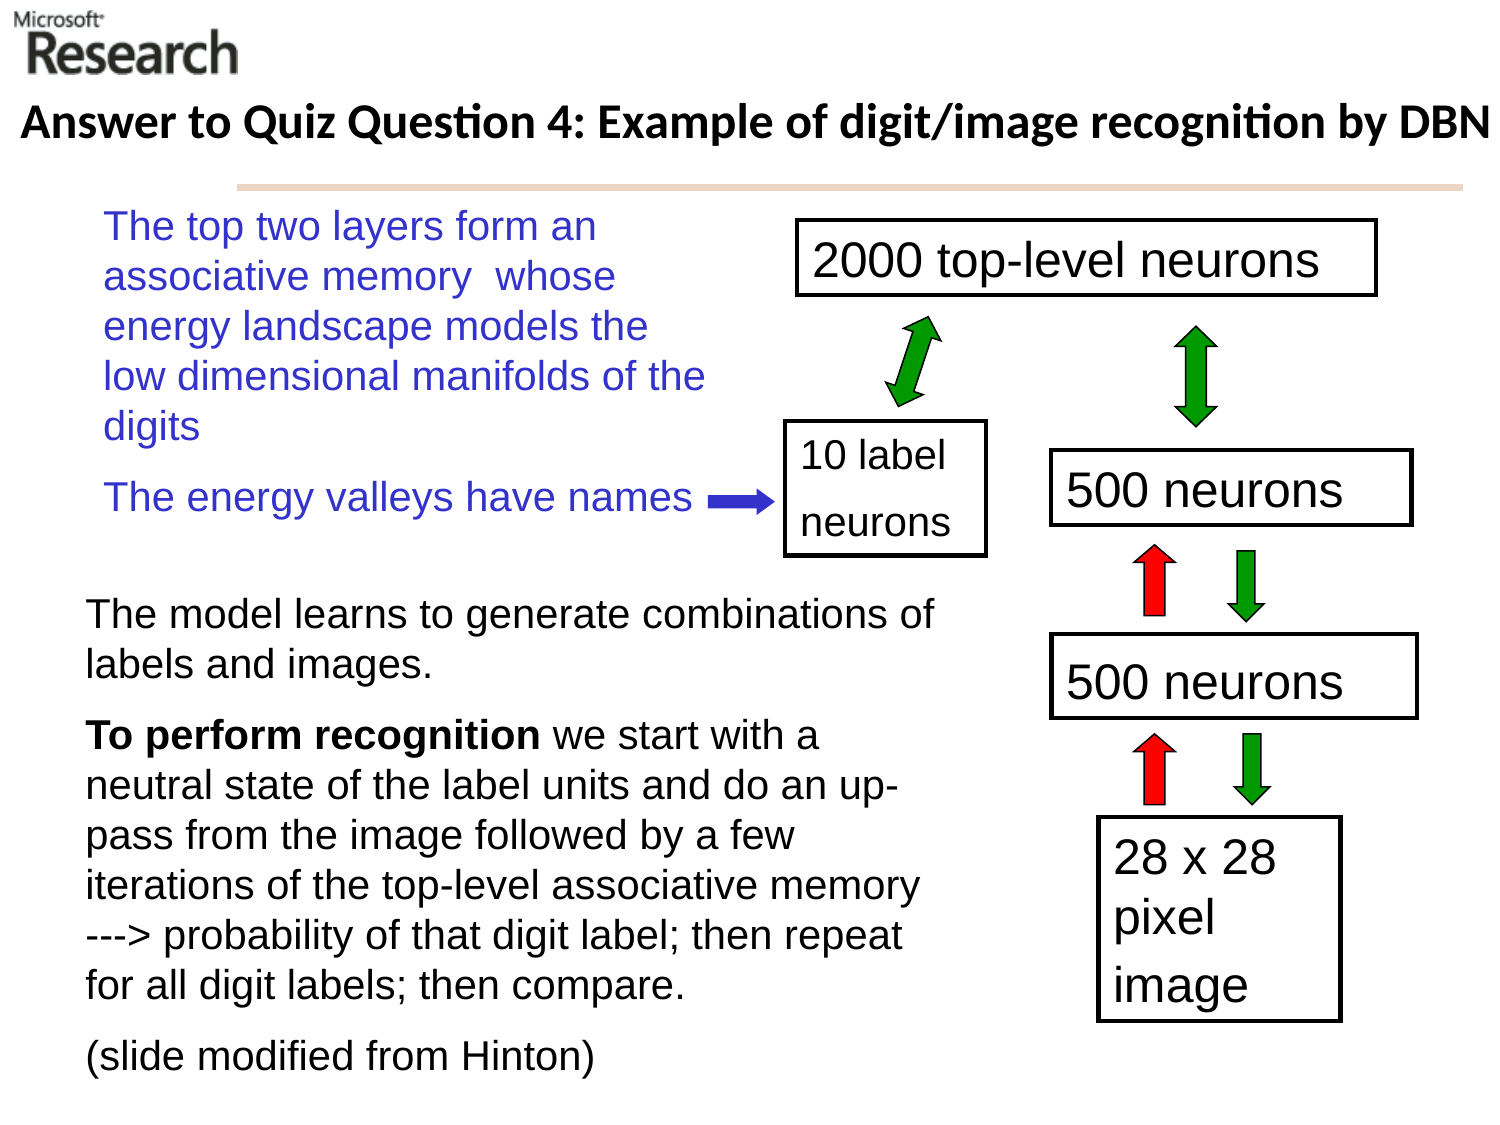

# Answer to Quiz Question 4: Example of digit/image recognition by DBN
The top two layers form an associative memory  whose  energy landscape models the low dimensional manifolds of the digits
The energy valleys have names
2000 top-level neurons

10 label neurons
500 neurons

The model learns to generate combinations of labels and images.
To perform recognition we start with a neutral state of the label units and do an up-pass from the image followed by a few iterations of the top-level associative memory ---> probability of that digit label; then repeat for all digit labels; then compare.
(slide modified from Hinton)
500 neurons

28 x 28 pixel     image